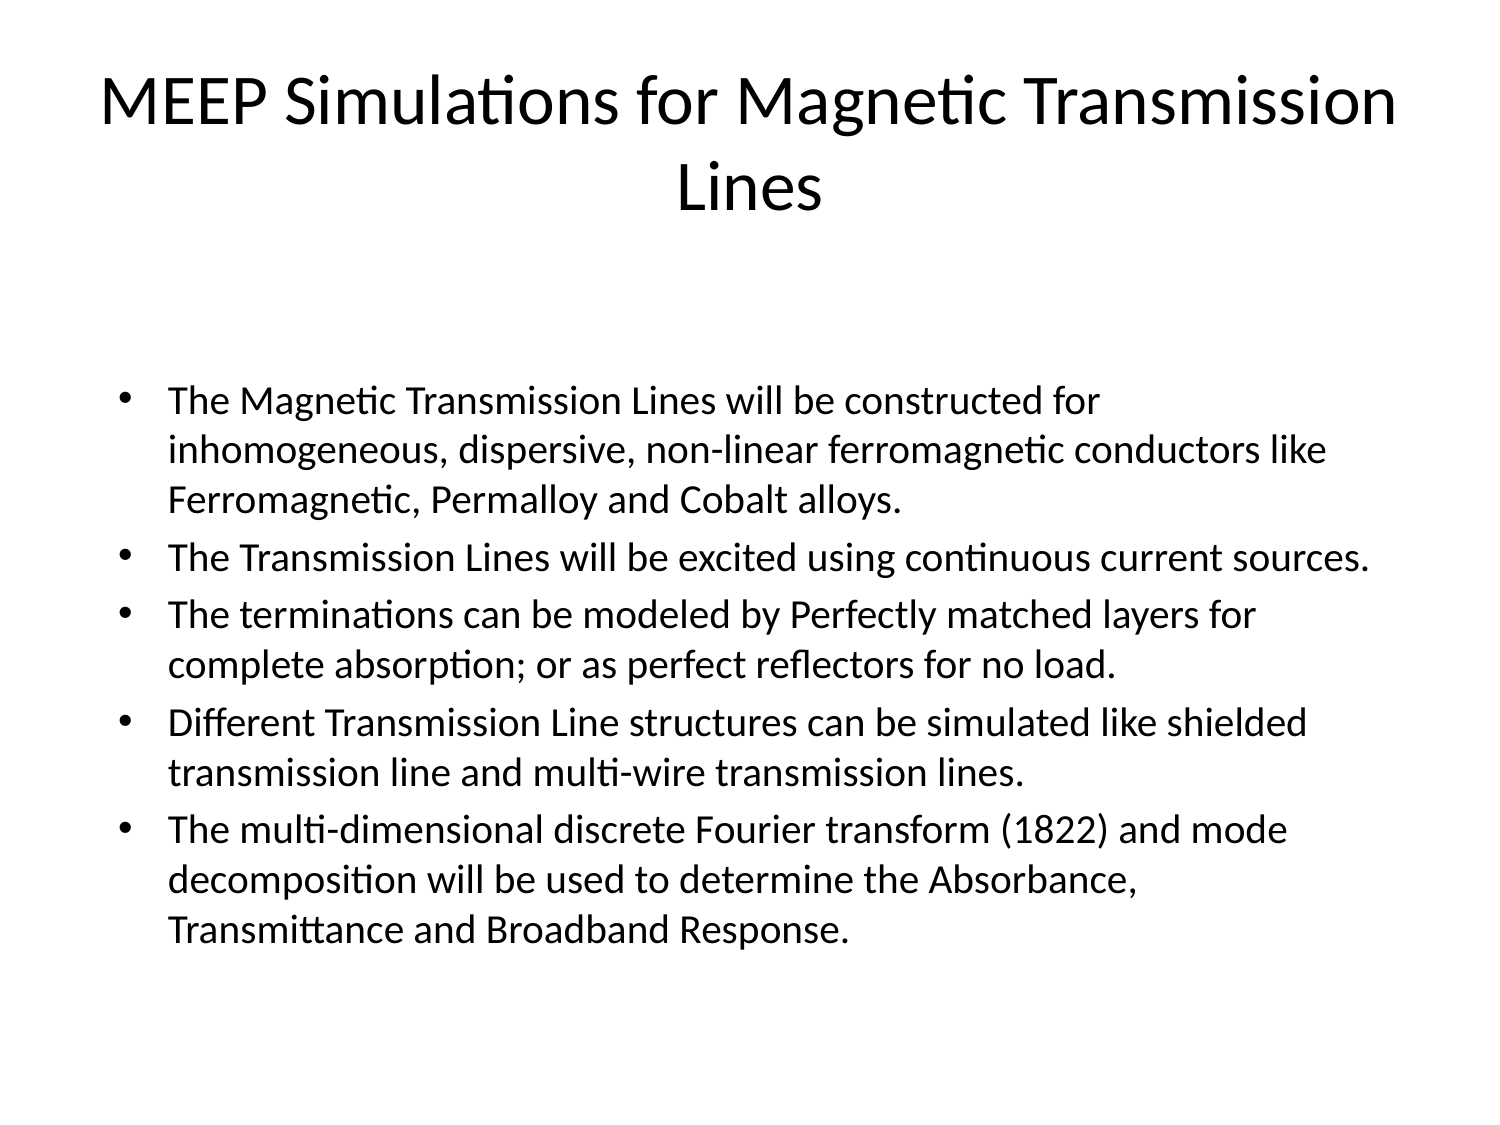

# MEEP Simulations for Magnetic Transmission Lines
The Magnetic Transmission Lines will be constructed for inhomogeneous, dispersive, non-linear ferromagnetic conductors like Ferromagnetic, Permalloy and Cobalt alloys.
The Transmission Lines will be excited using continuous current sources.
The terminations can be modeled by Perfectly matched layers for complete absorption; or as perfect reflectors for no load.
Different Transmission Line structures can be simulated like shielded transmission line and multi-wire transmission lines.
The multi-dimensional discrete Fourier transform (1822) and mode decomposition will be used to determine the Absorbance, Transmittance and Broadband Response.